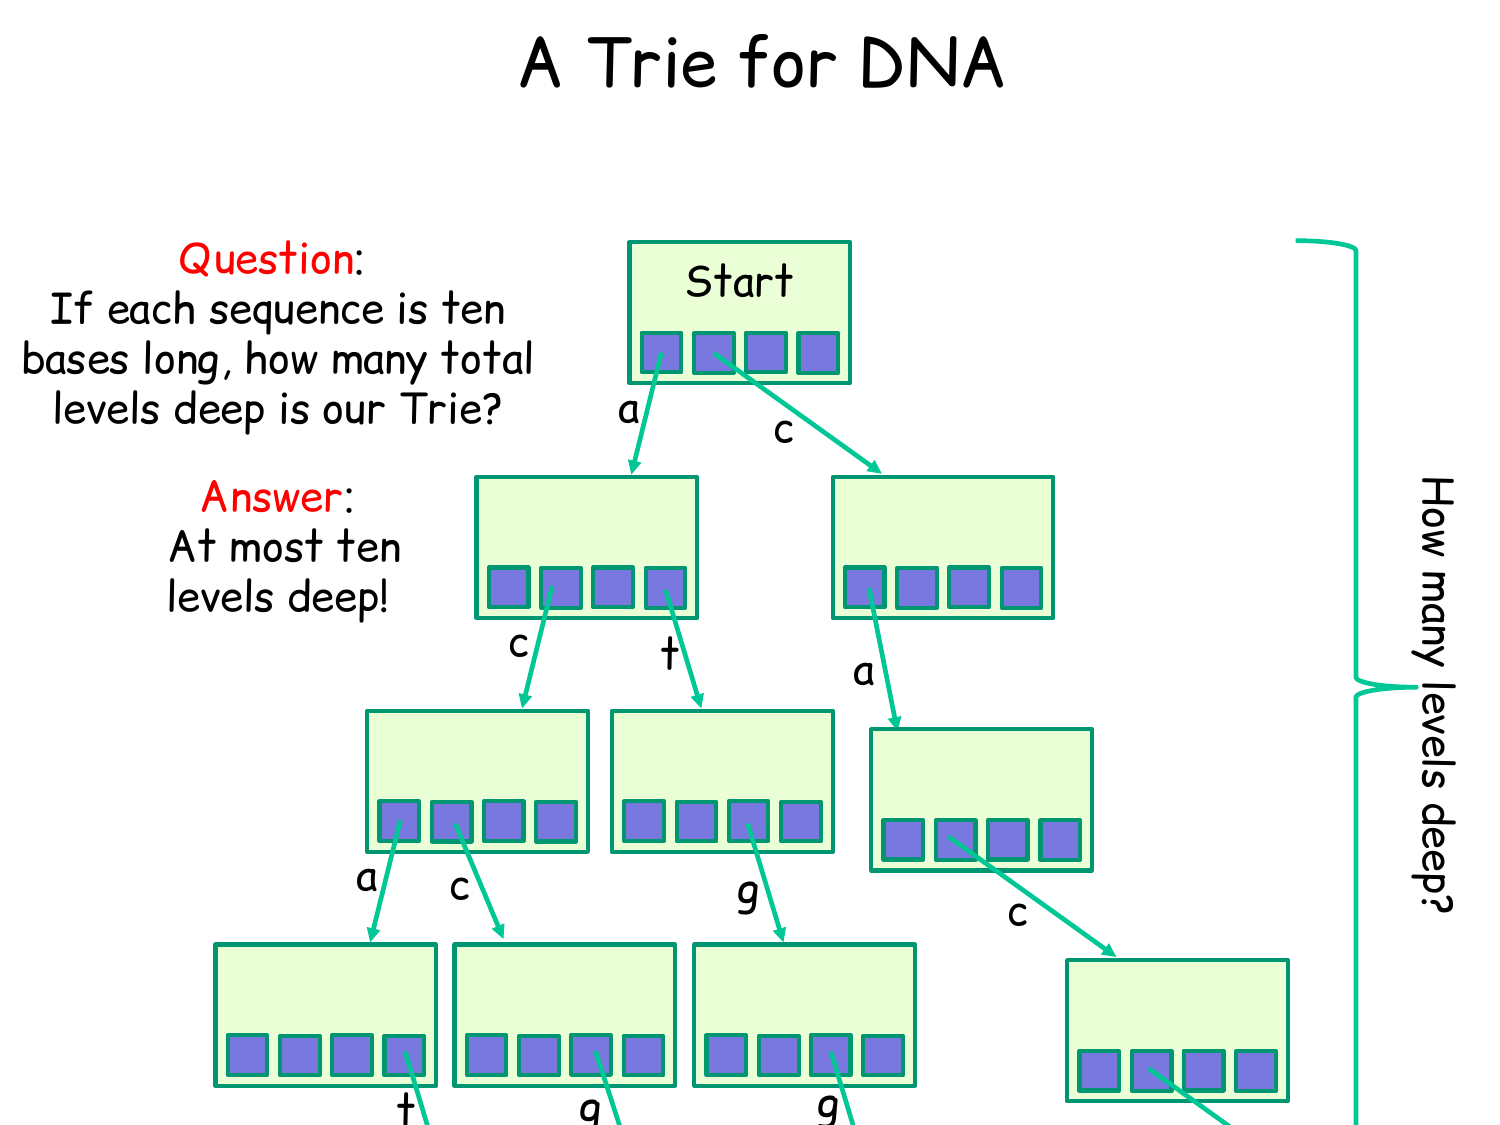

A Trie for DNA
Question:
If each sequence is ten bases long, how many total levels deep is our Trie?

How many levels deep?

Start

t

g

g

a
c
Answer:
 At most ten levels deep!

c

a

t

a

c
c

g
c